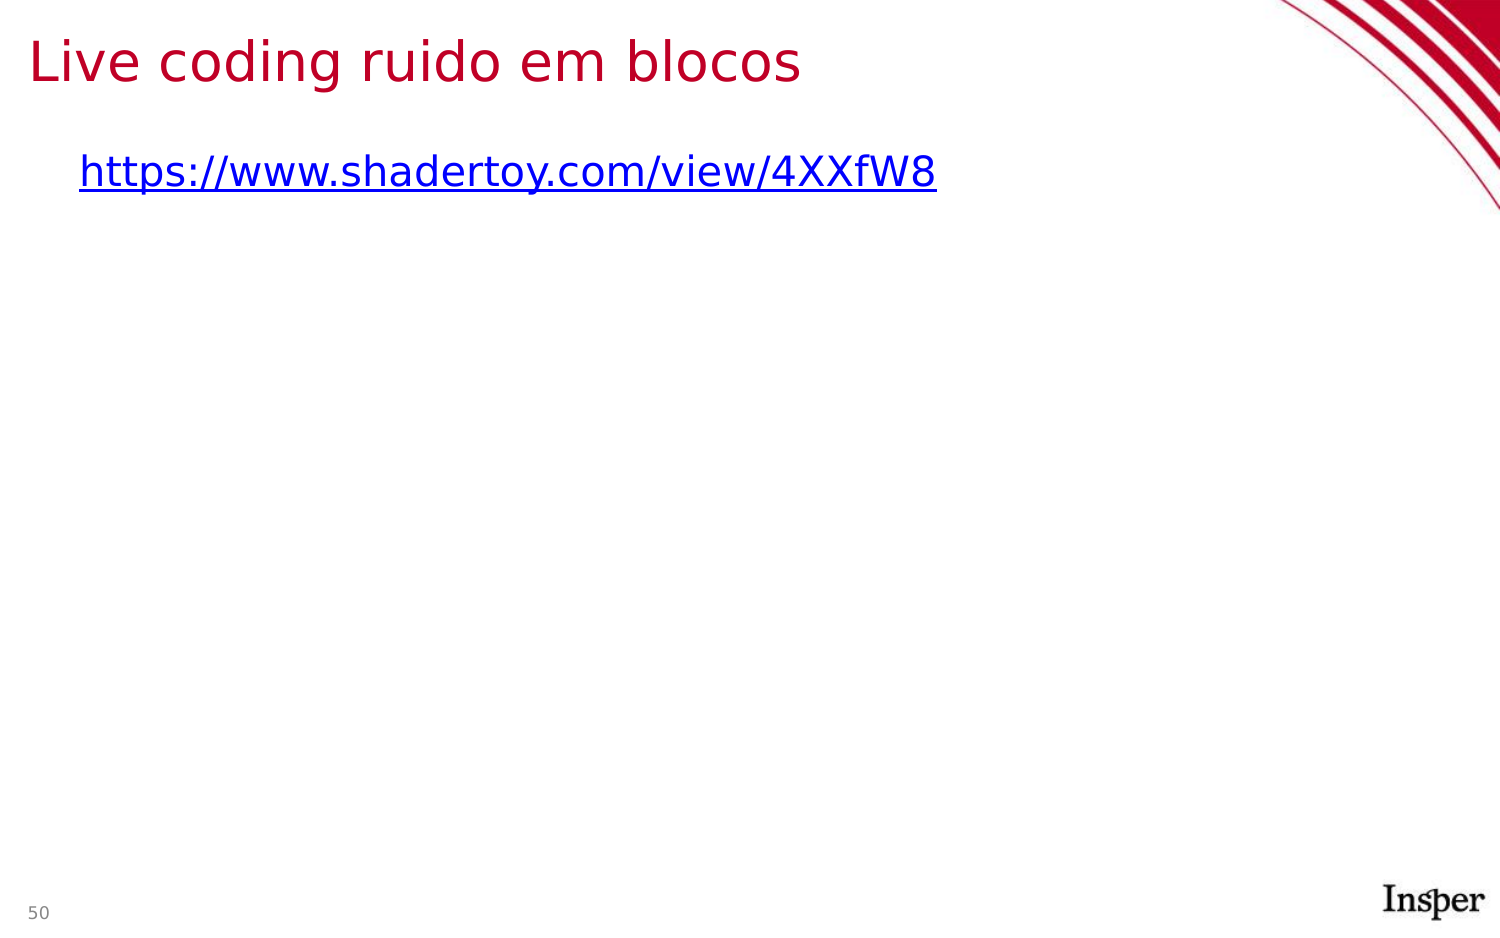

# Live coding ruido em blocos
https://www.shadertoy.com/view/4XXfW8

50